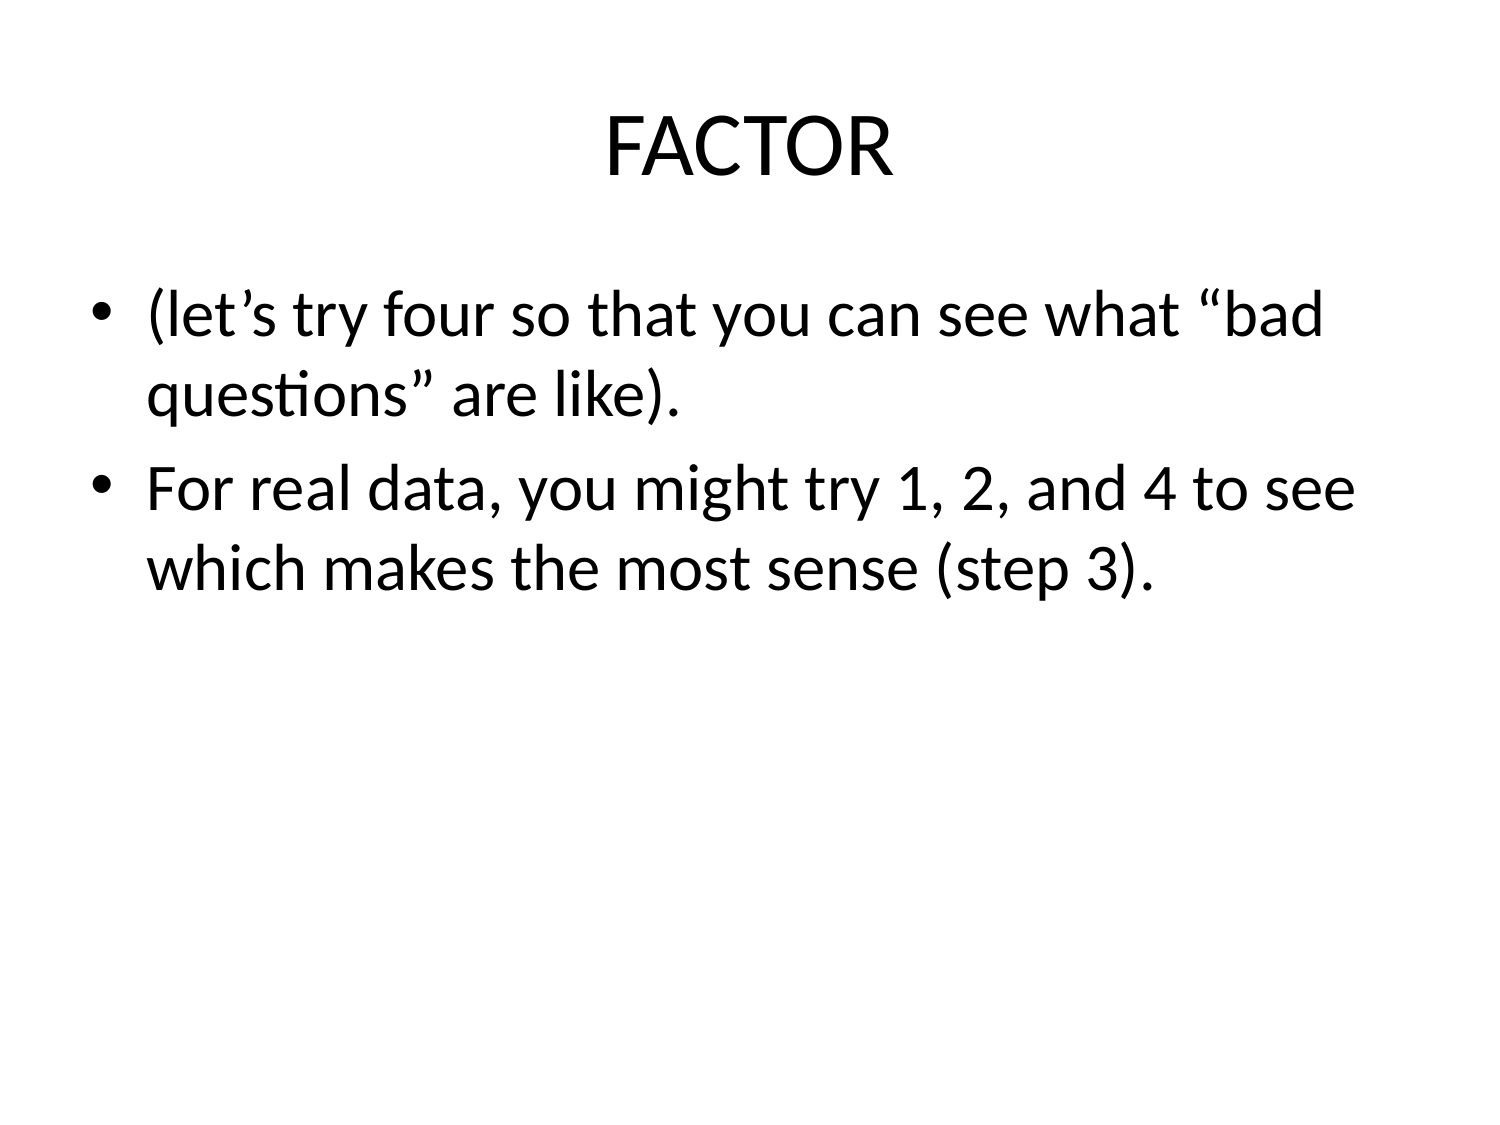

# FACTOR
(let’s try four so that you can see what “bad questions” are like).
For real data, you might try 1, 2, and 4 to see which makes the most sense (step 3).